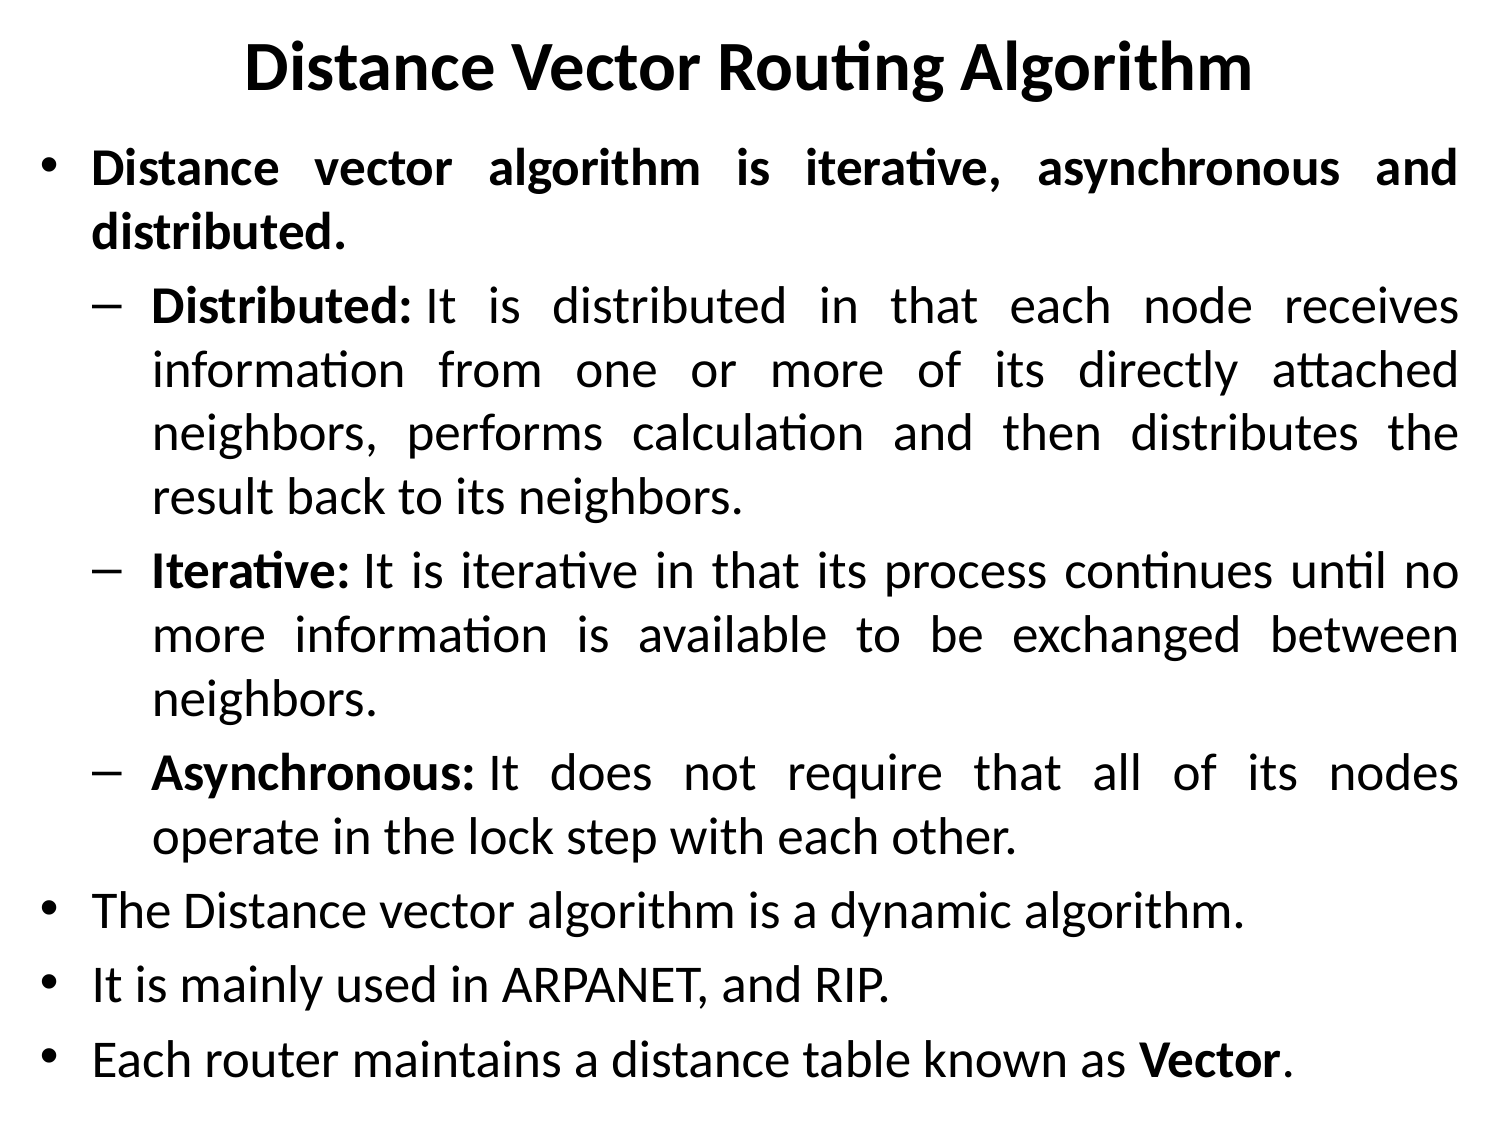

# Distance Vector Routing Algorithm
Distance vector algorithm is iterative, asynchronous and distributed.
Distributed: It is distributed in that each node receives information from one or more of its directly attached neighbors, performs calculation and then distributes the result back to its neighbors.
Iterative: It is iterative in that its process continues until no more information is available to be exchanged between neighbors.
Asynchronous: It does not require that all of its nodes operate in the lock step with each other.
The Distance vector algorithm is a dynamic algorithm.
It is mainly used in ARPANET, and RIP.
Each router maintains a distance table known as Vector.